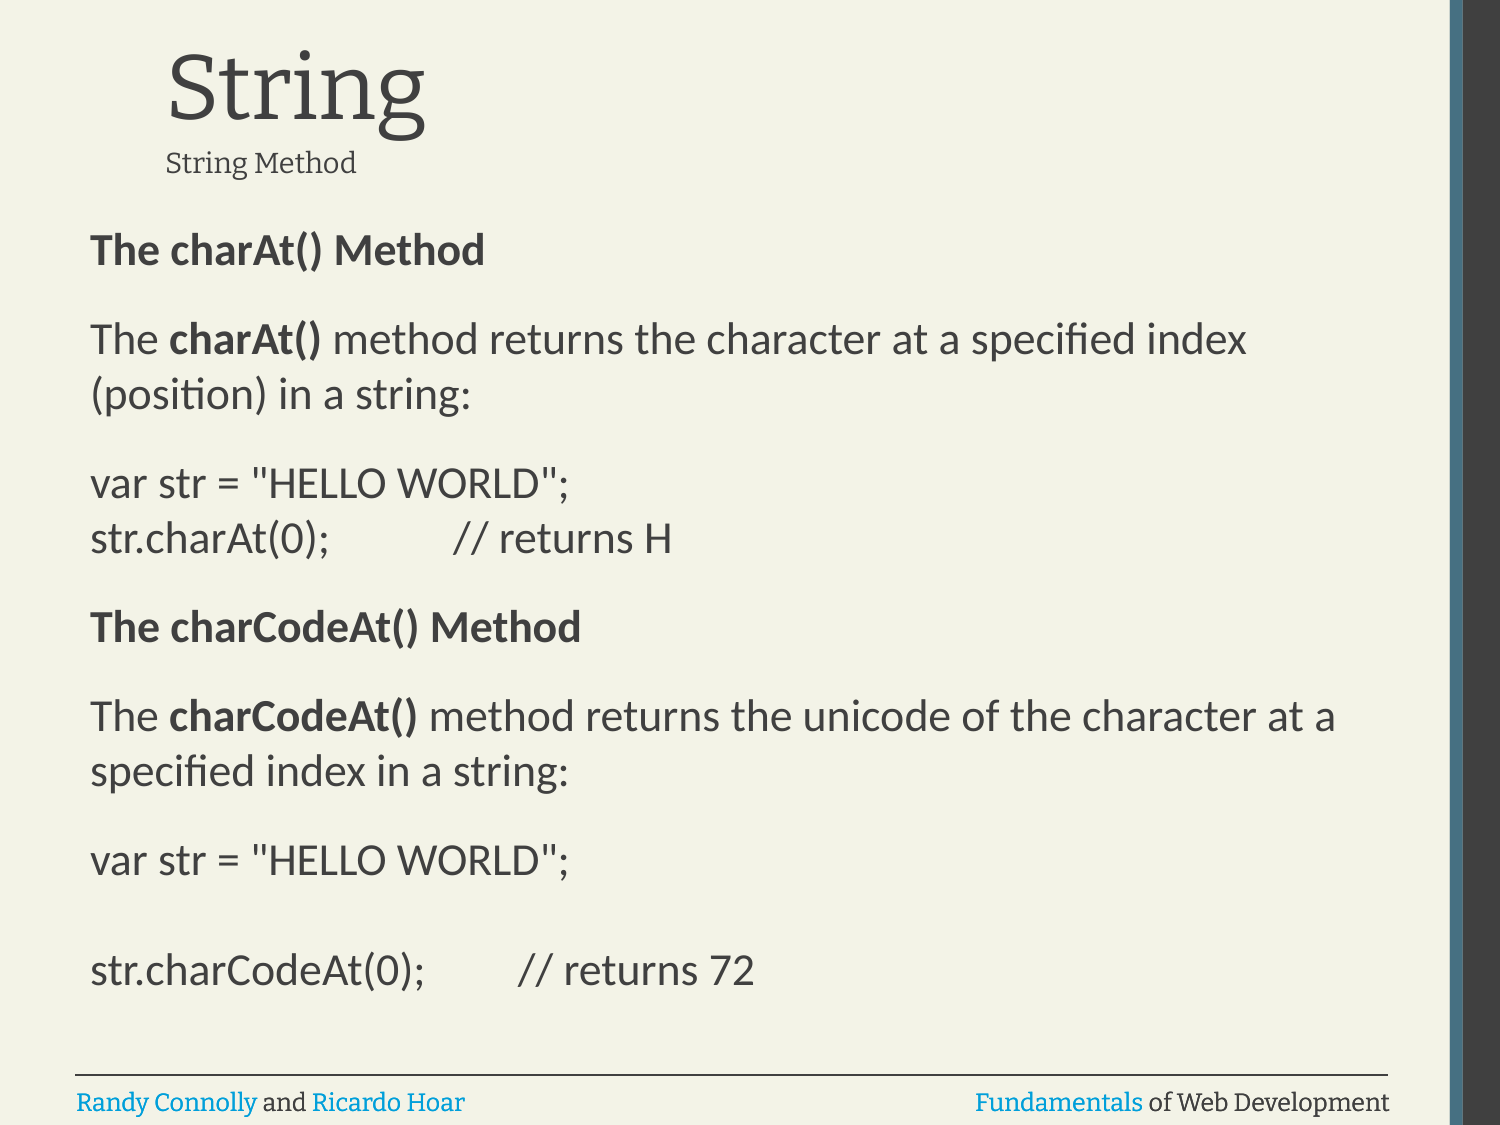

# String
String Method
The charAt() Method
The charAt() method returns the character at a specified index (position) in a string:
var str = "HELLO WORLD";
str.charAt(0);            // returns H
The charCodeAt() Method
The charCodeAt() method returns the unicode of the character at a specified index in a string:
var str = "HELLO WORLD";
str.charCodeAt(0);         // returns 72